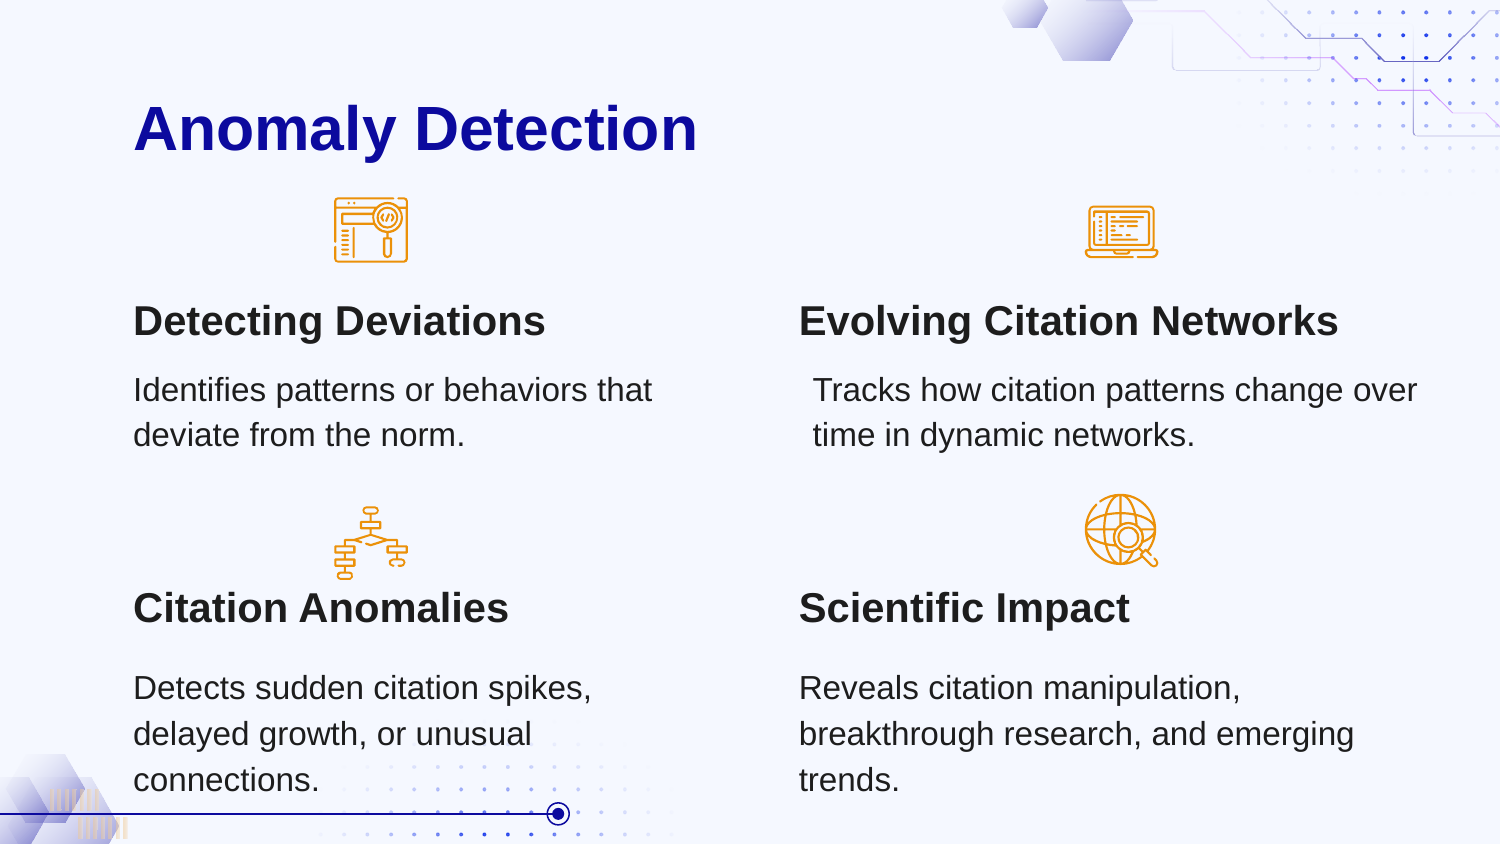

# Anomaly Detection

Detecting Deviations
Evolving Citation Networks
Identifies patterns or behaviors that deviate from the norm.
Tracks how citation patterns change over time in dynamic networks.

Citation Anomalies
Scientific Impact
Detects sudden citation spikes, delayed growth, or unusual connections.
Reveals citation manipulation, breakthrough research, and emerging trends.